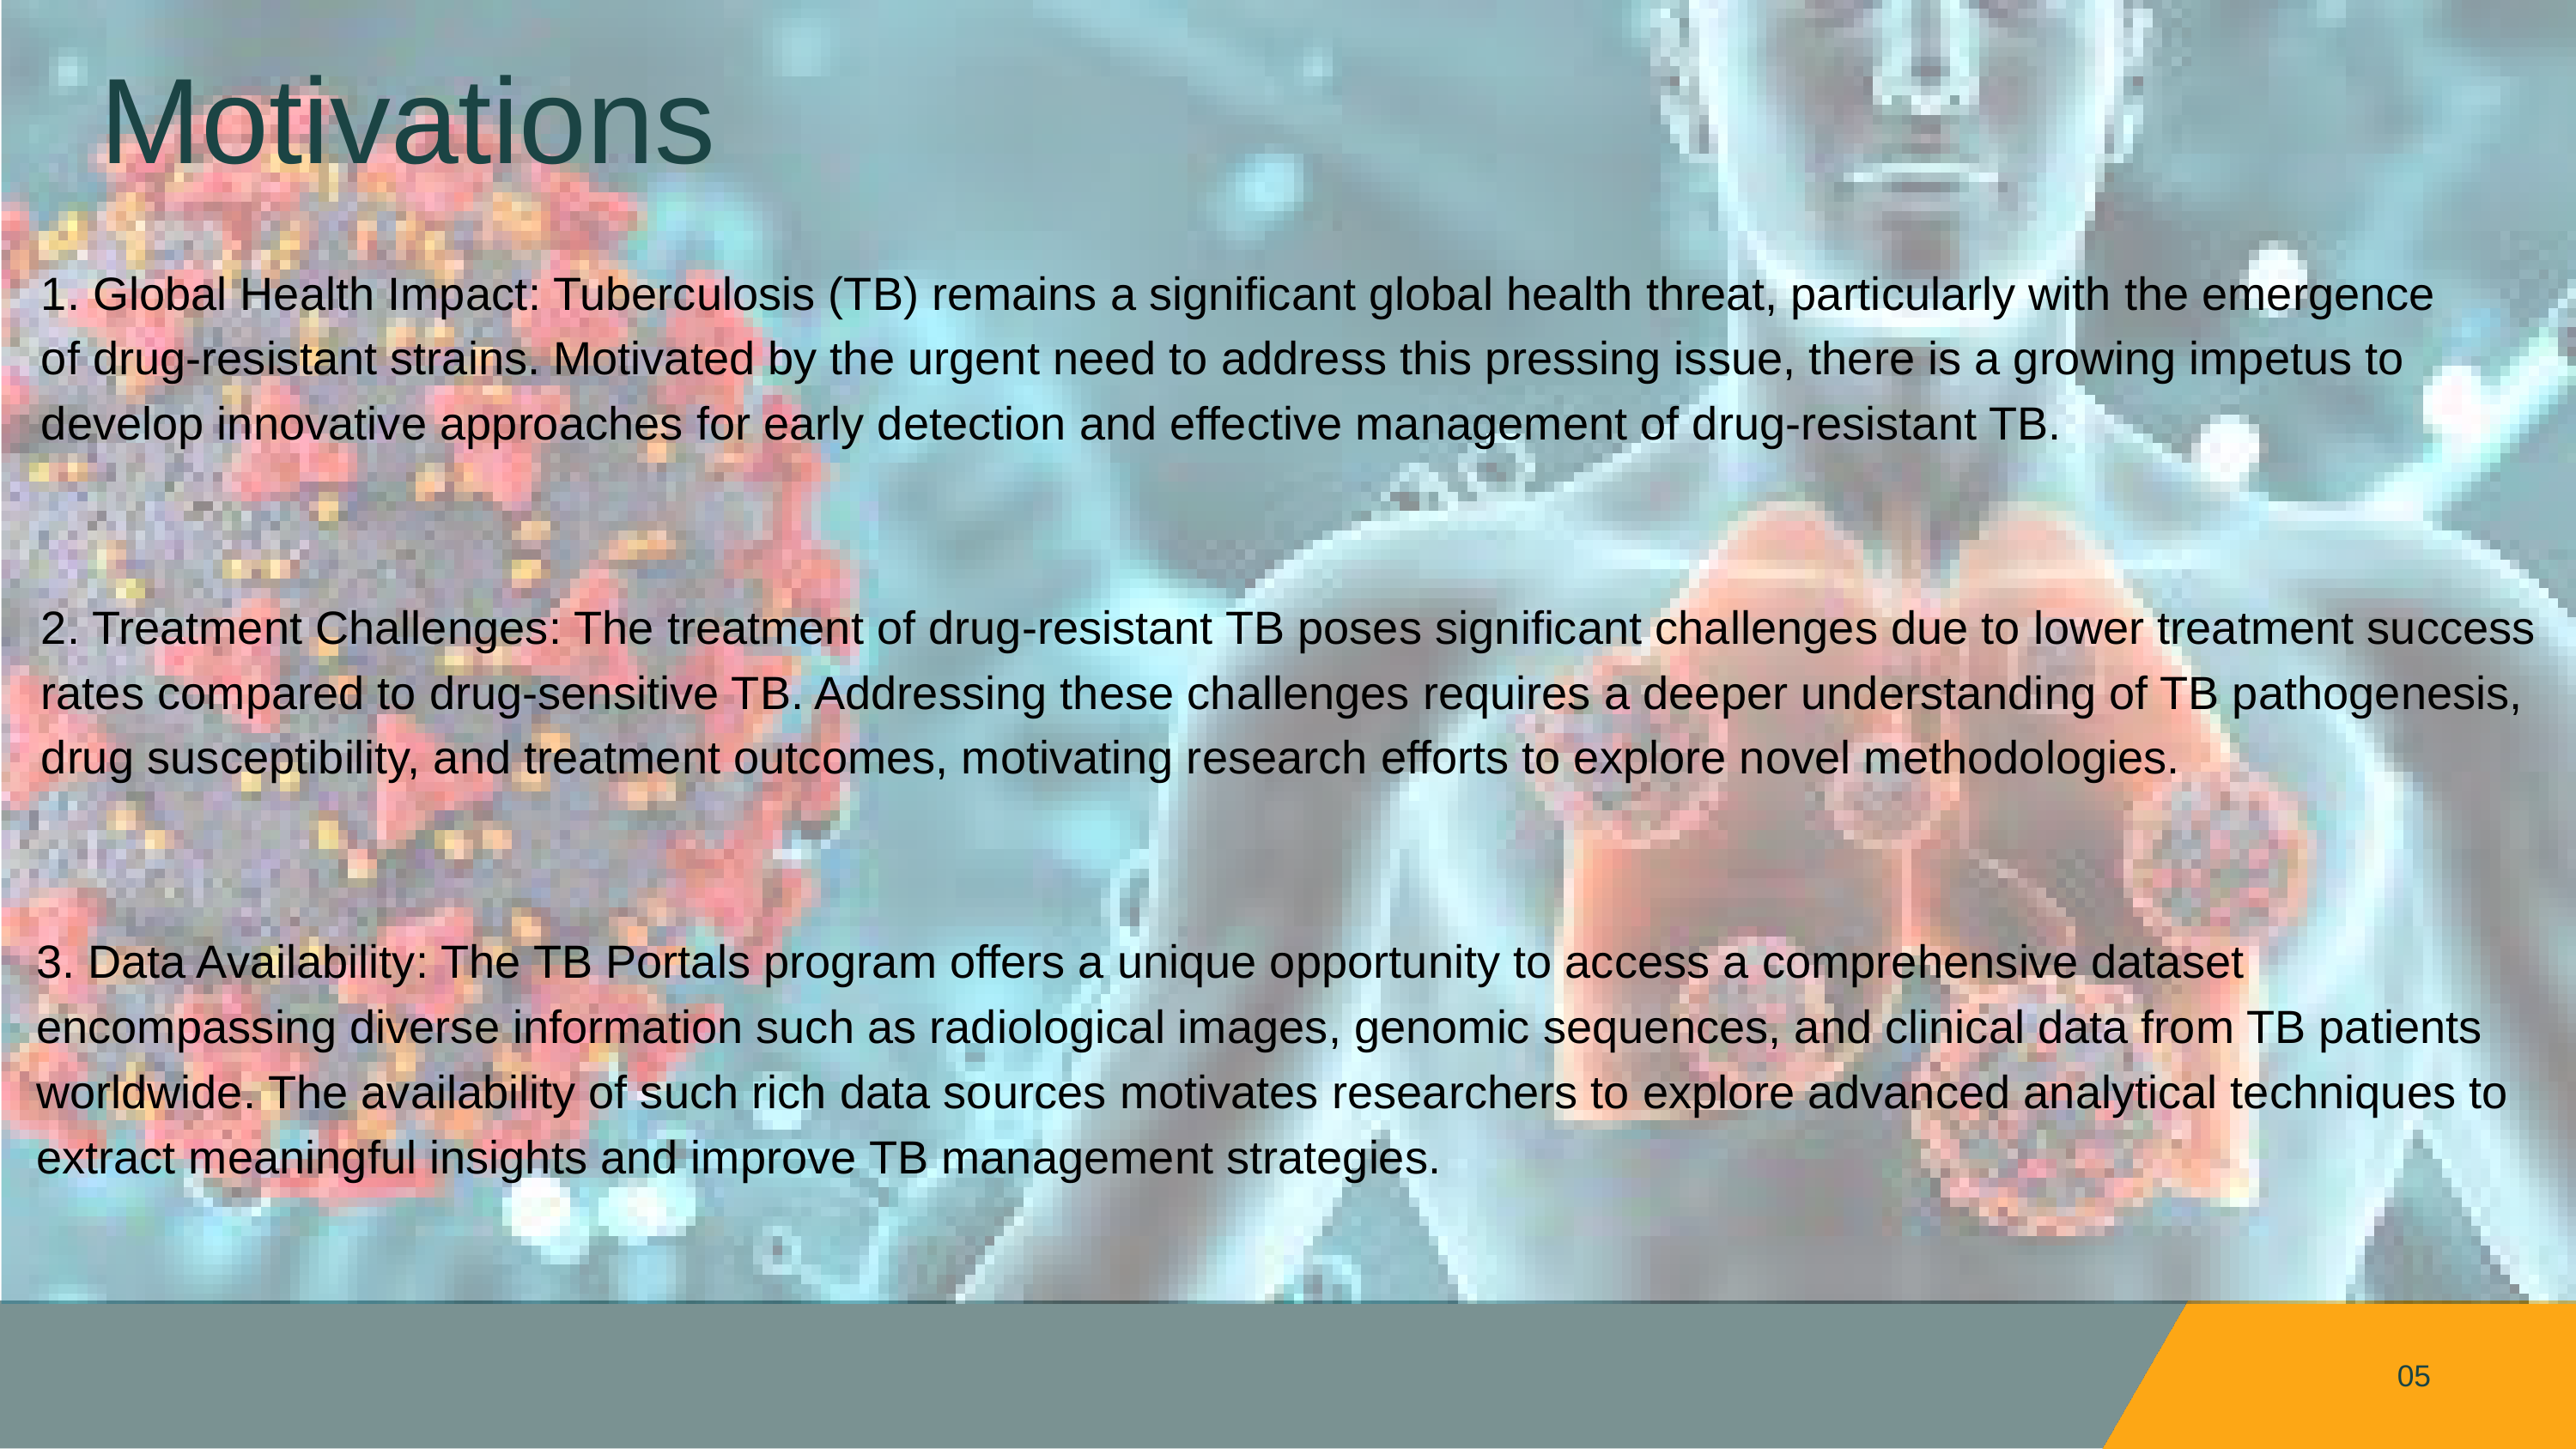

Motivations
1. Global Health Impact: Tuberculosis (TB) remains a significant global health threat, particularly with the emergence of drug-resistant strains. Motivated by the urgent need to address this pressing issue, there is a growing impetus to develop innovative approaches for early detection and effective management of drug-resistant TB.
2. Treatment Challenges: The treatment of drug-resistant TB poses significant challenges due to lower treatment success rates compared to drug-sensitive TB. Addressing these challenges requires a deeper understanding of TB pathogenesis, drug susceptibility, and treatment outcomes, motivating research efforts to explore novel methodologies.

3. Data Availability: The TB Portals program offers a unique opportunity to access a comprehensive dataset encompassing diverse information such as radiological images, genomic sequences, and clinical data from TB patients worldwide. The availability of such rich data sources motivates researchers to explore advanced analytical techniques to extract meaningful insights and improve TB management strategies.

05